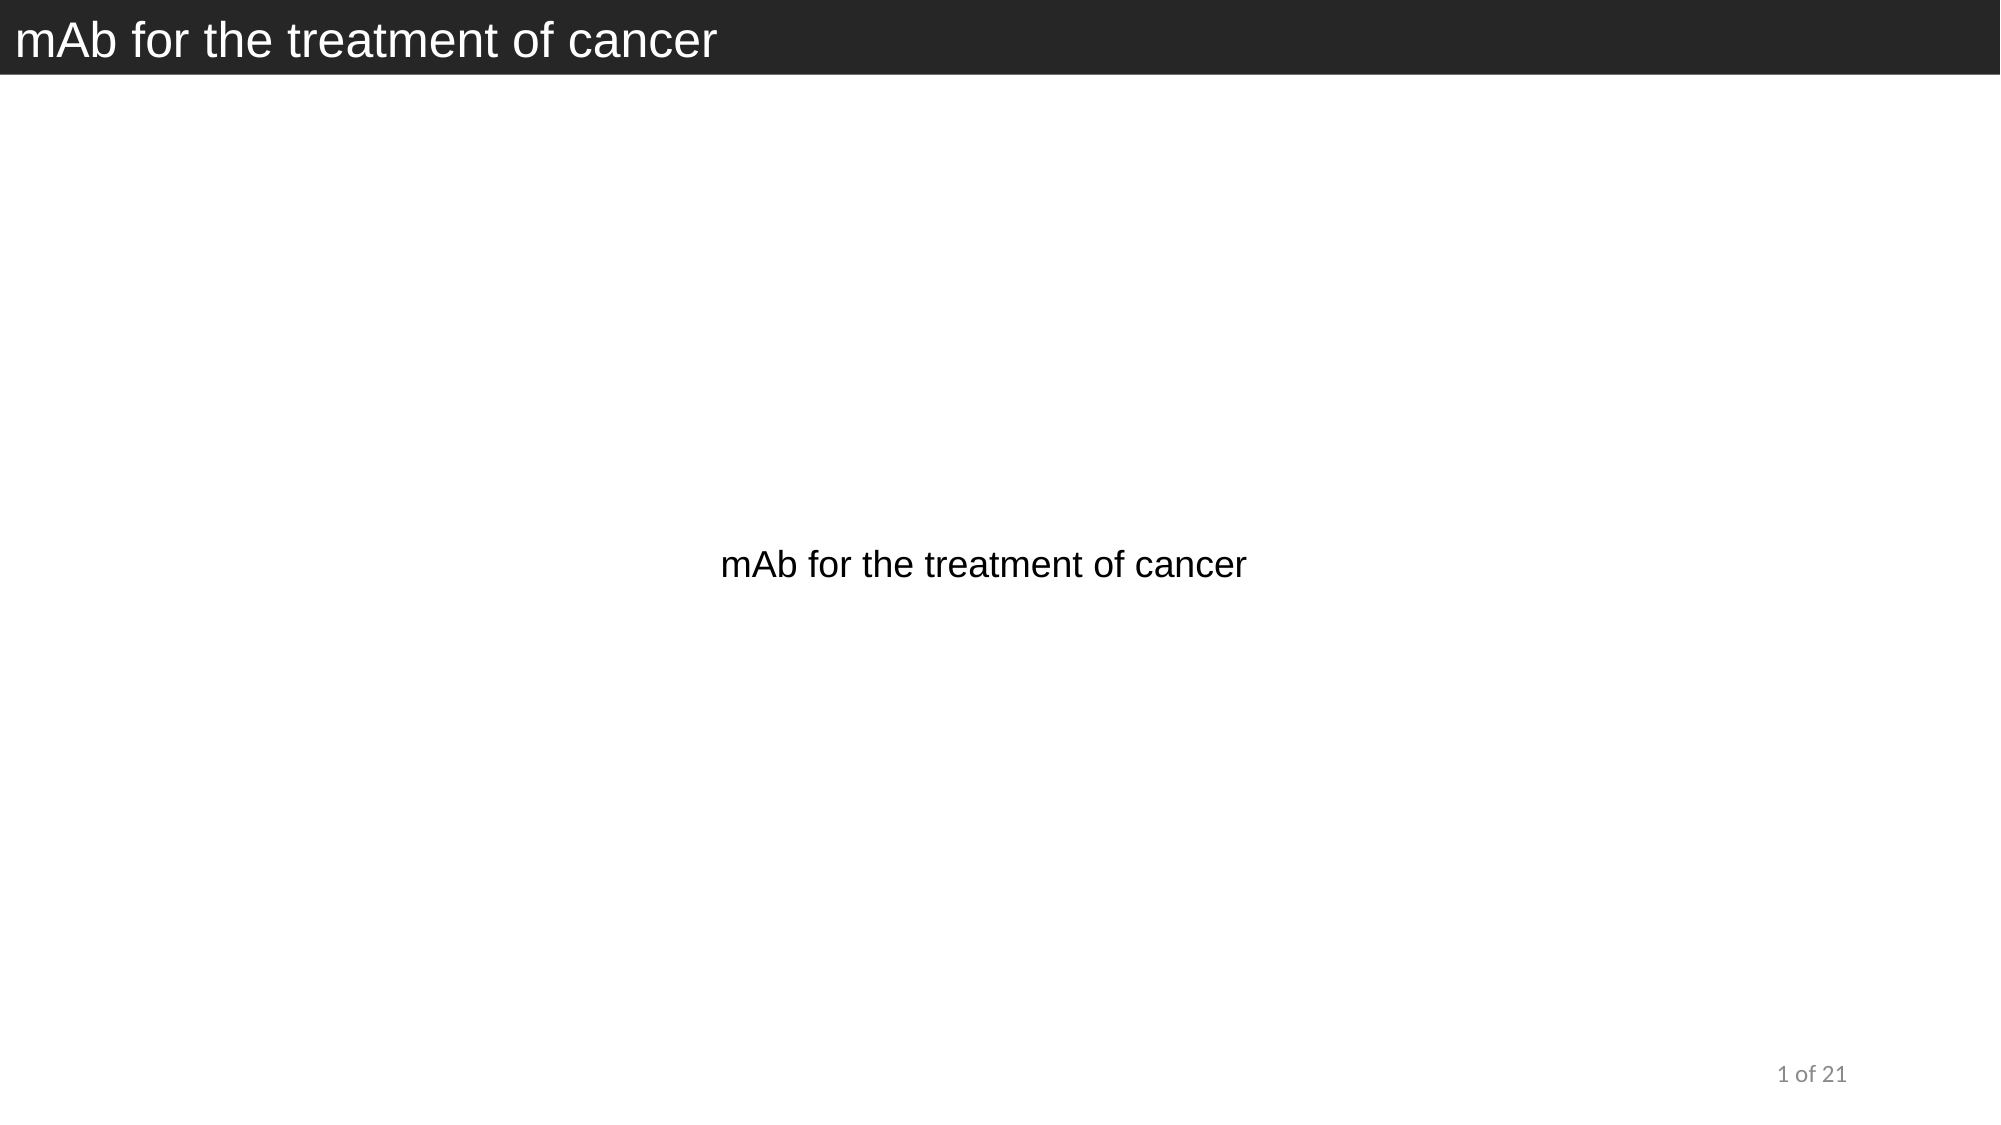

mAb for the treatment of cancer
mAb for the treatment of cancer
1 of 21